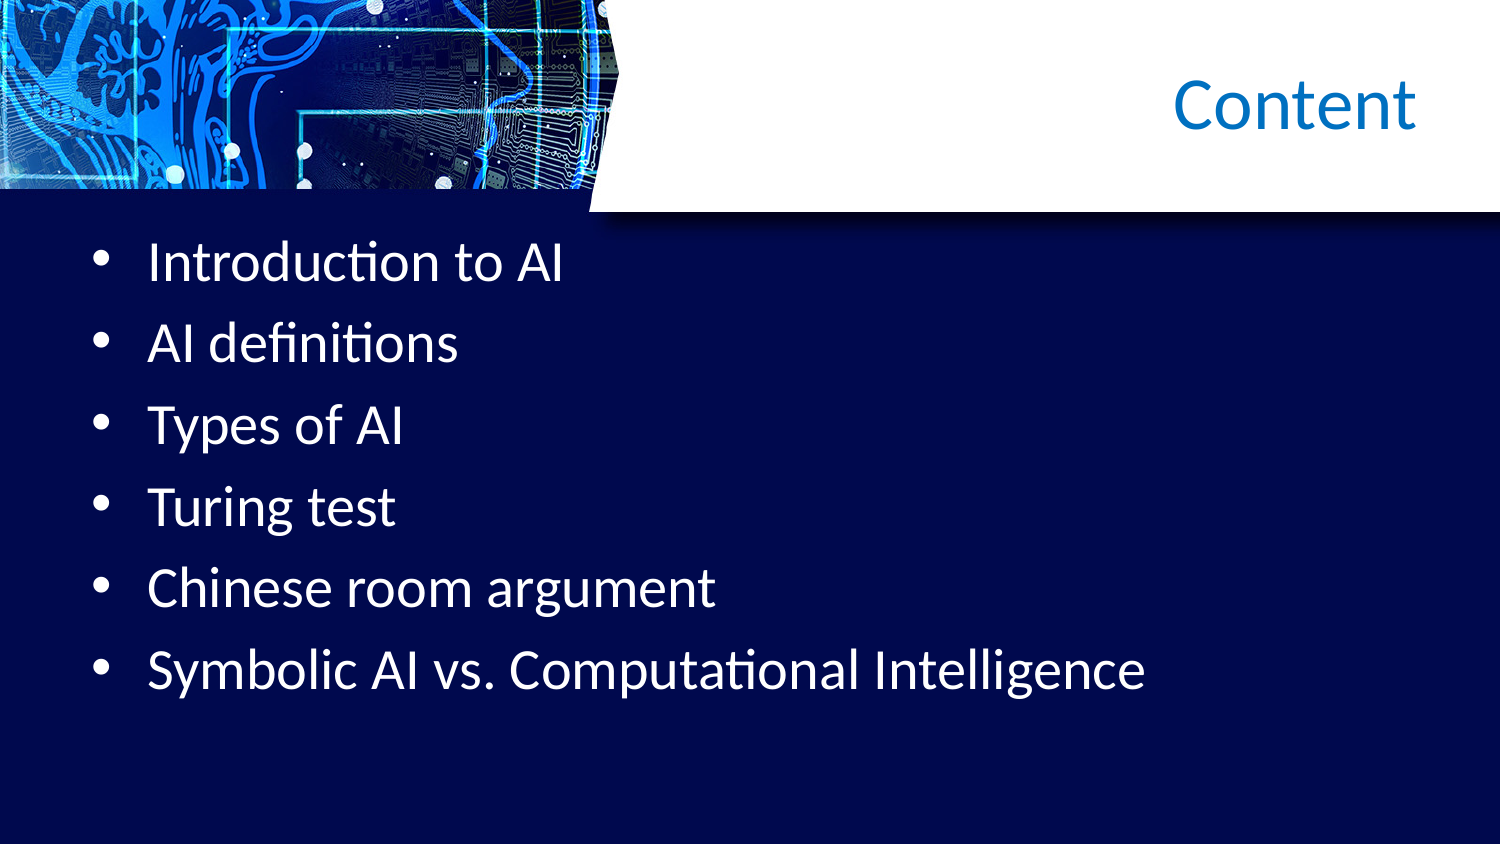

# Content
Introduction to AI
AI definitions
Types of AI
Turing test
Chinese room argument
Symbolic AI vs. Computational Intelligence